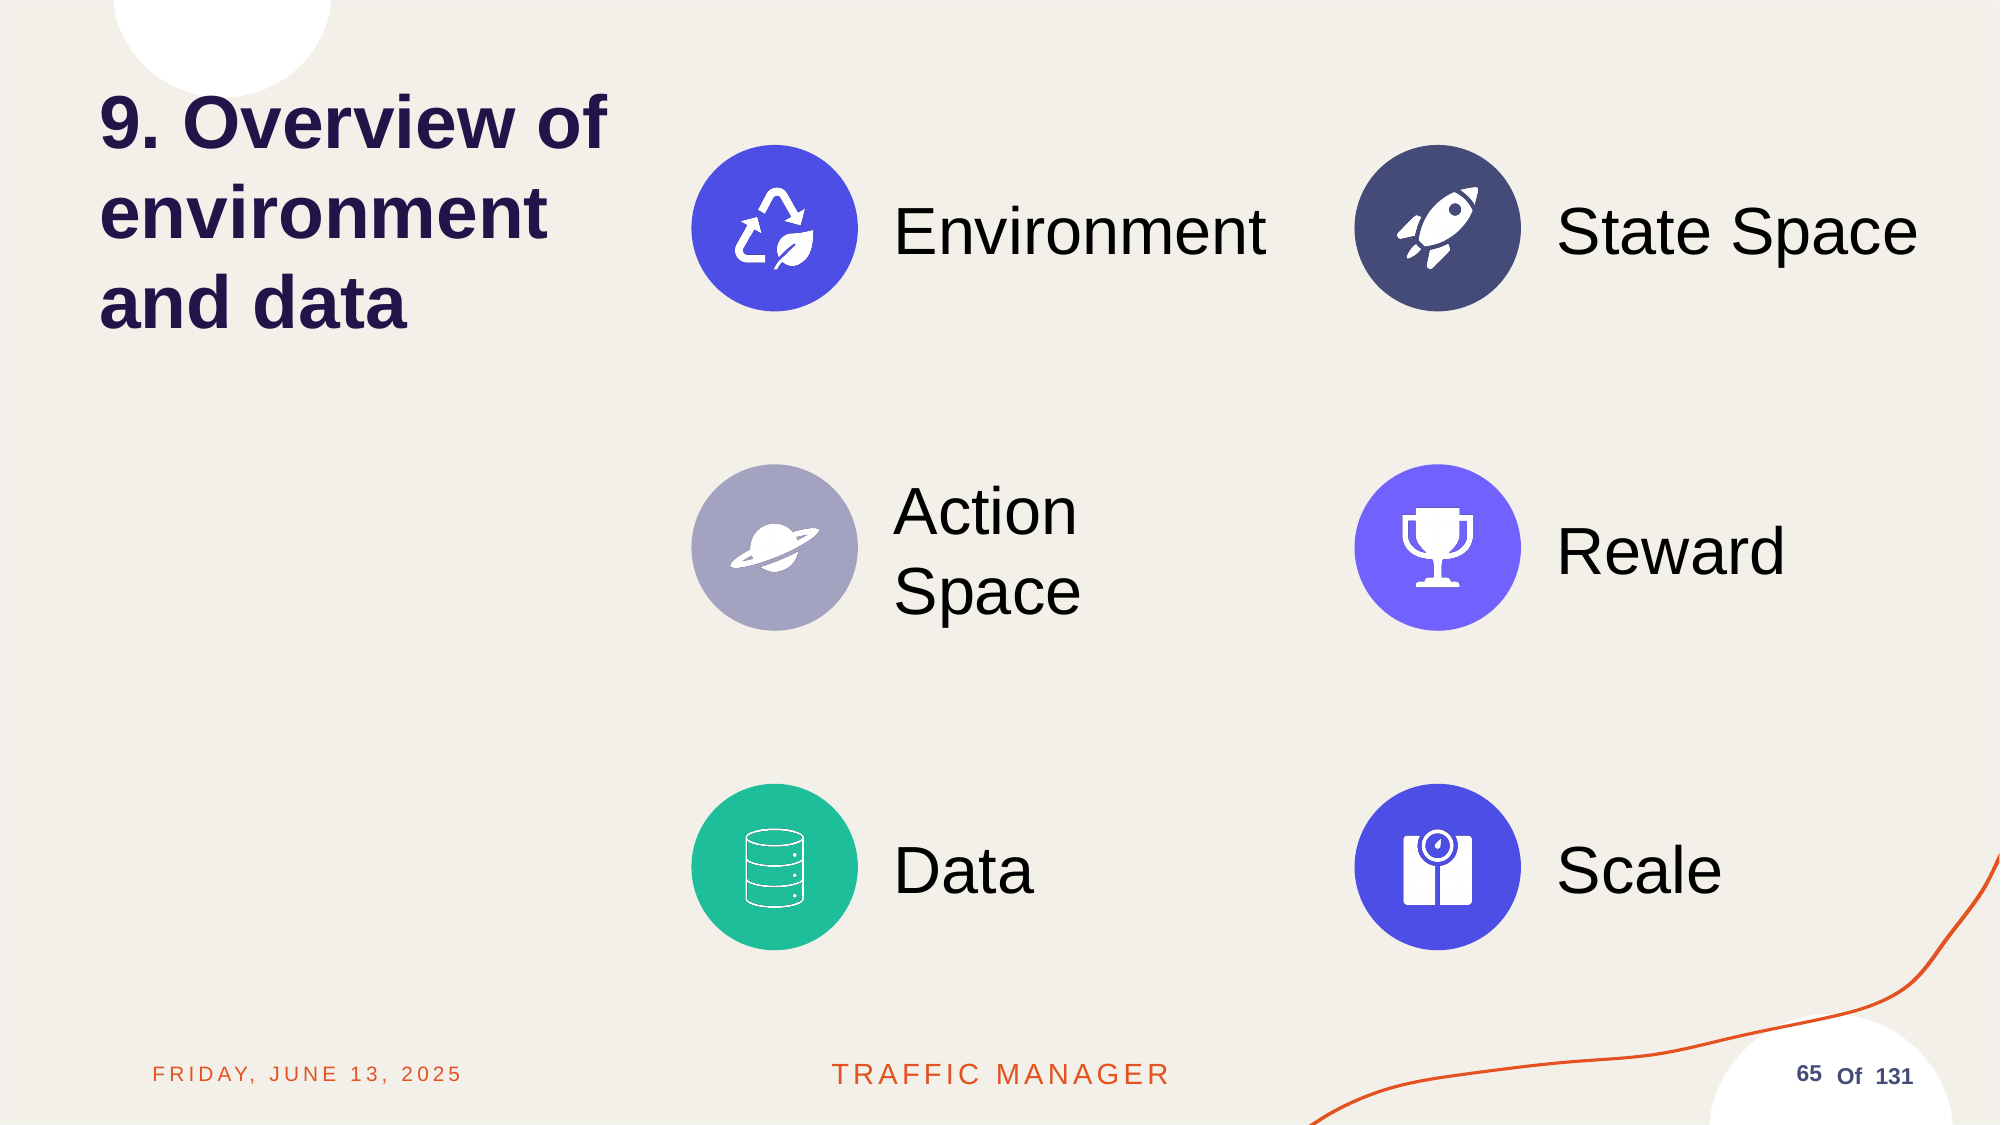

9. Overview of environment and data

Environment
State Space
Action Space
Reward
Data
Scale
Friday, June 13, 2025
Traffic MANAGER
65